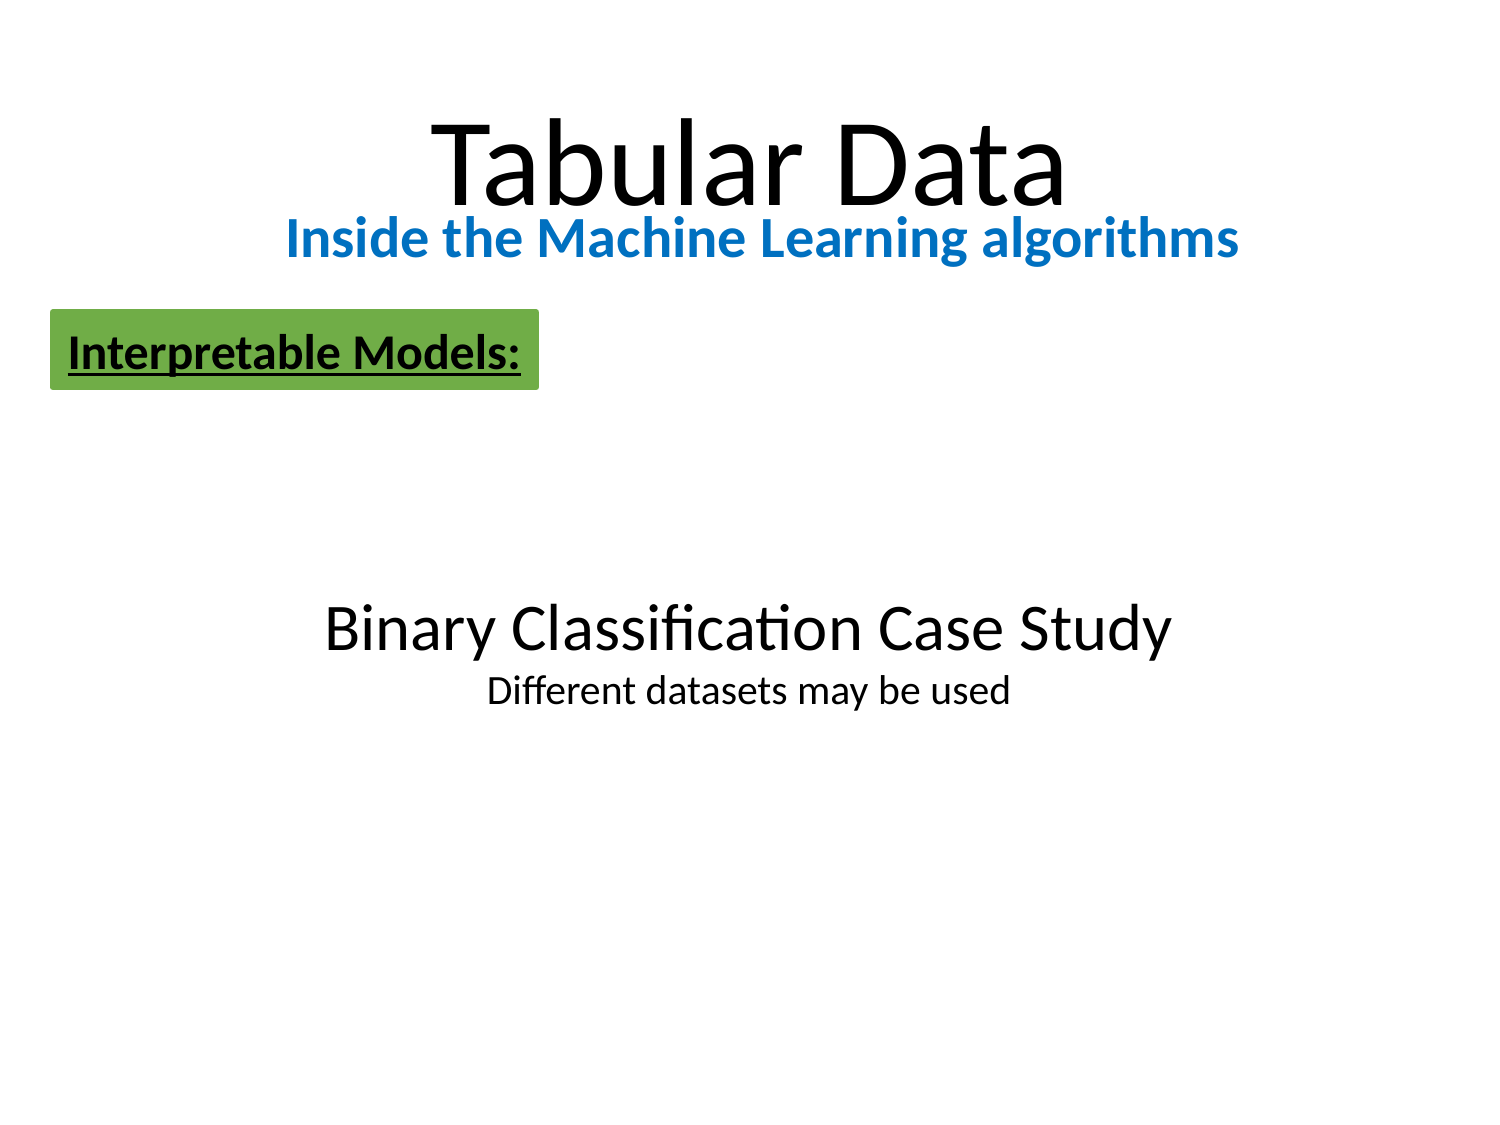

# Tabular Data
Inside the Machine Learning algorithms
Interpretable Models:
Binary Classification Case Study
Different datasets may be used